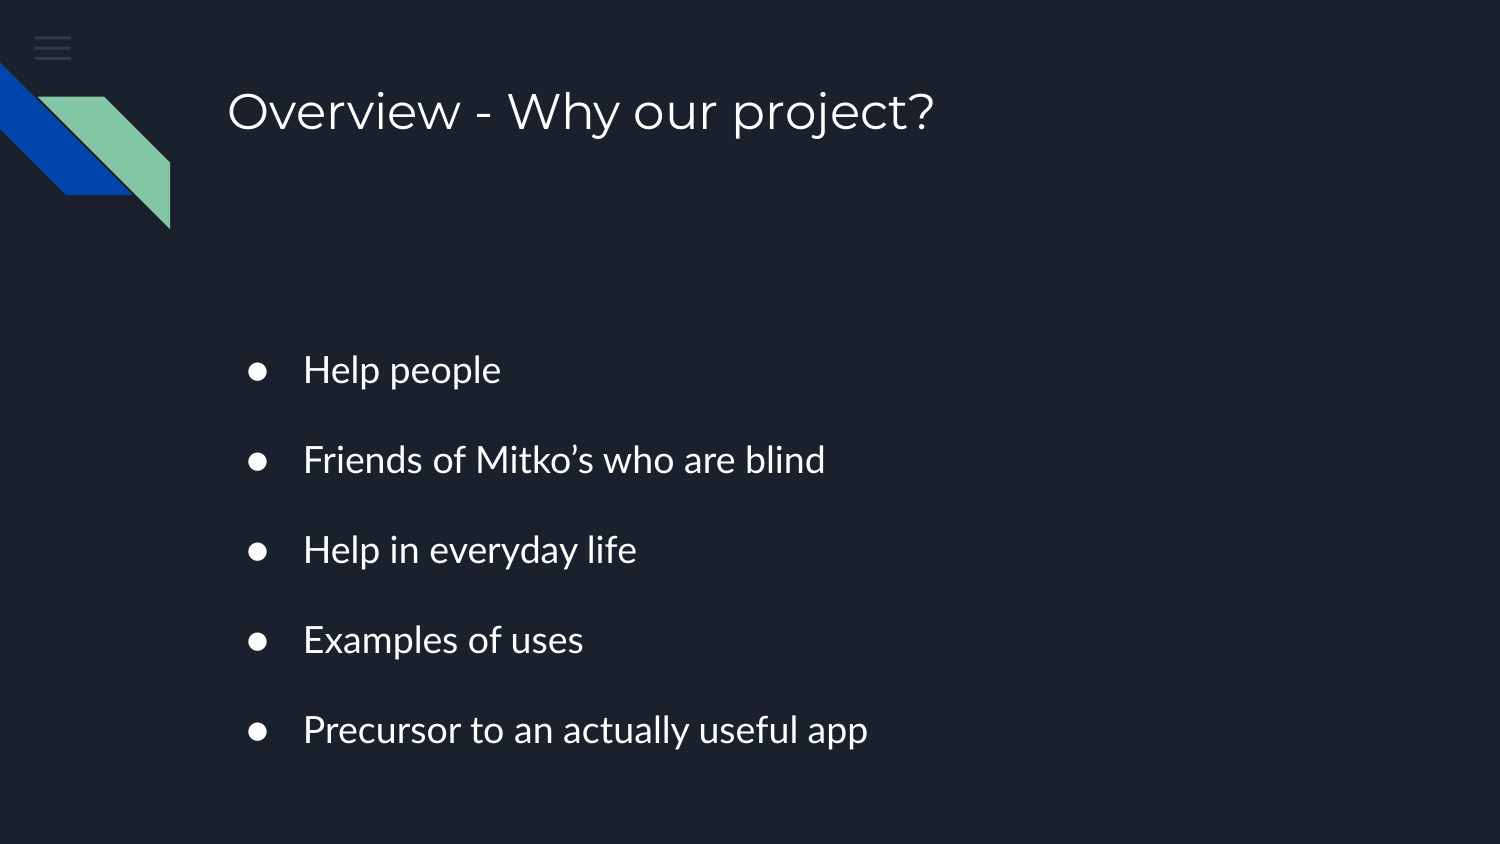

# Overview - Why our project?
Help people
Friends of Mitko’s who are blind
Help in everyday life
Examples of uses
Precursor to an actually useful app